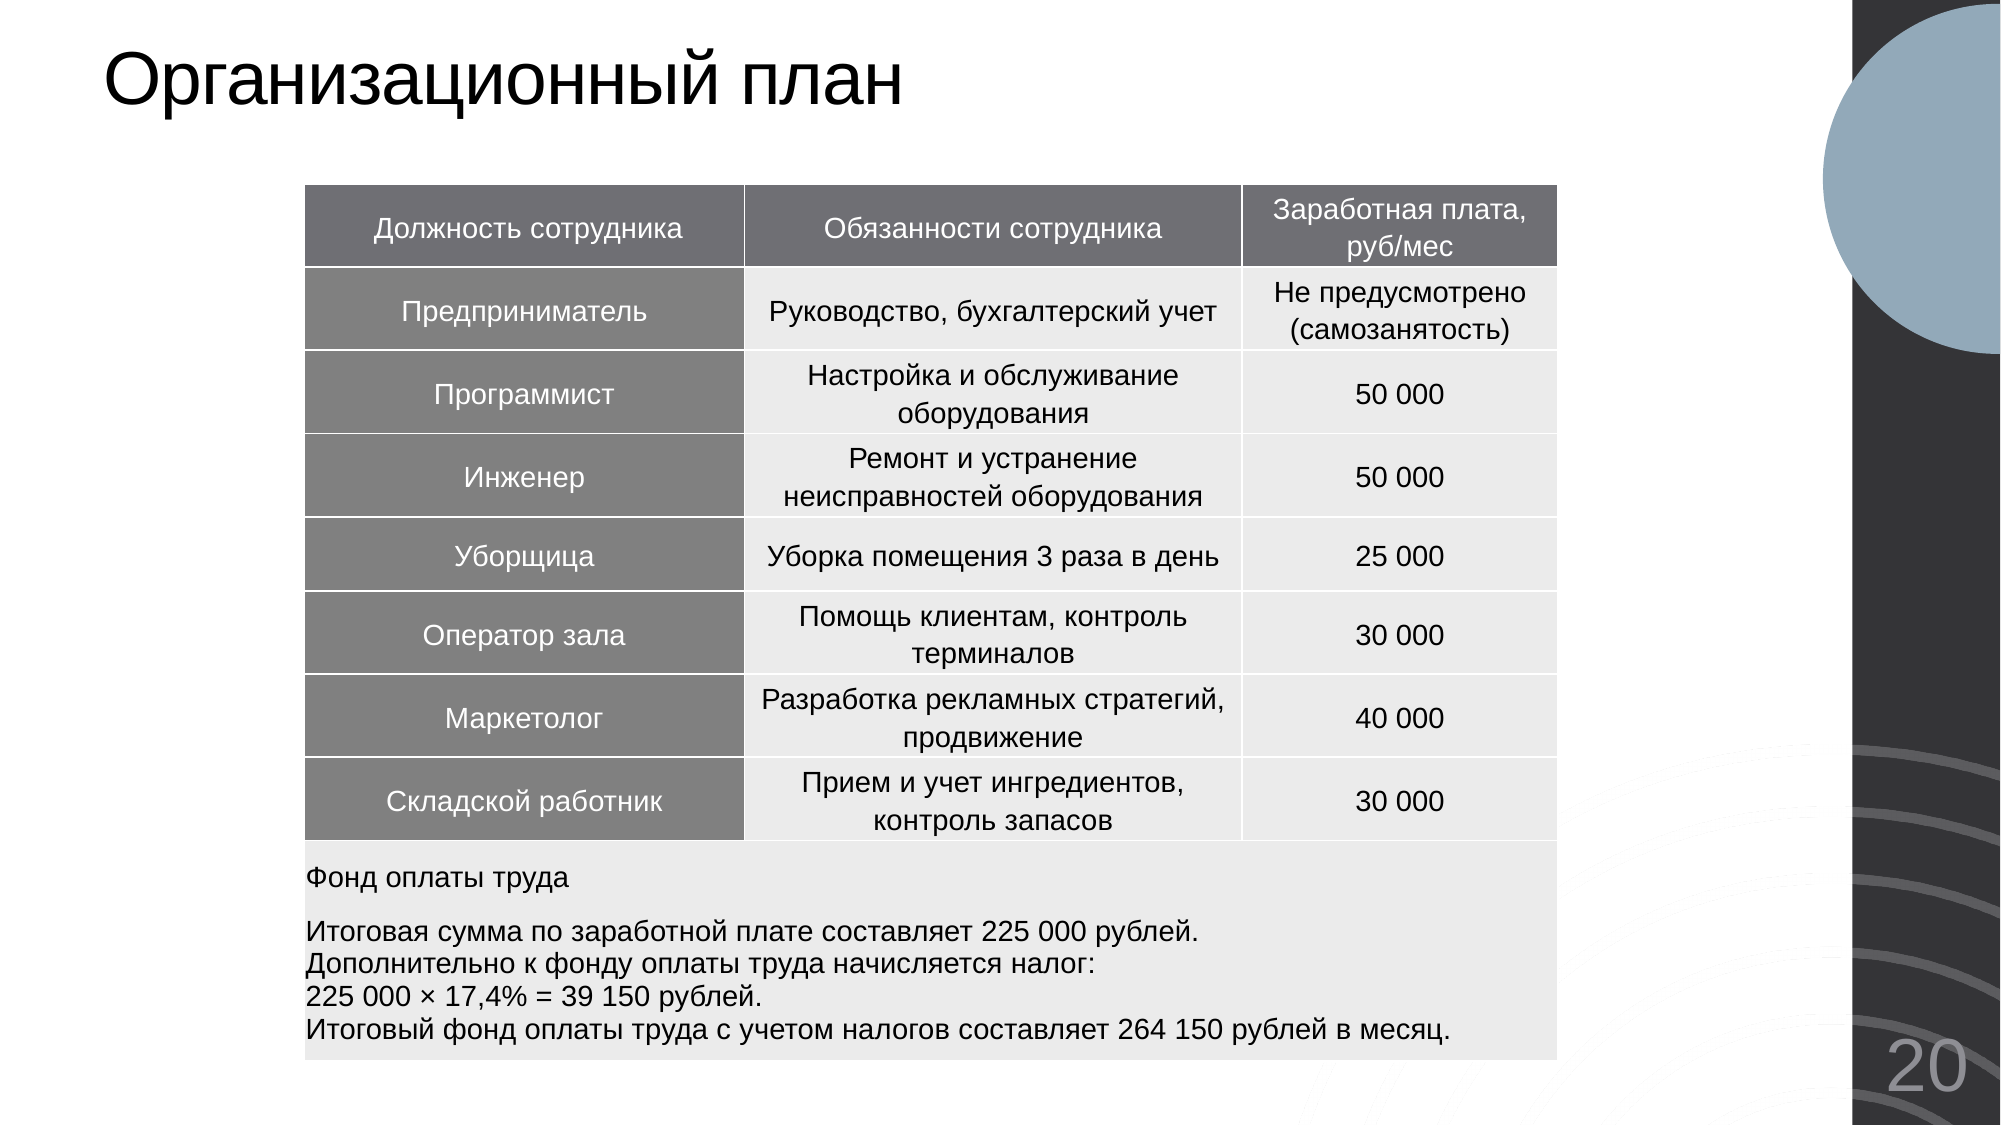

# Организационный план
| Должность сотрудника | Обязанности сотрудника | Заработная плата, руб/мес |
| --- | --- | --- |
| Предприниматель | Руководство, бухгалтерский учет | Не предусмотрено (самозанятость) |
| Программист | Настройка и обслуживание оборудования | 50 000 |
| Инженер | Ремонт и устранение неисправностей оборудования | 50 000 |
| Уборщица | Уборка помещения 3 раза в день | 25 000 |
| Оператор зала | Помощь клиентам, контроль терминалов | 30 000 |
| Маркетолог | Разработка рекламных стратегий, продвижение | 40 000 |
| Складской работник | Прием и учет ингредиентов, контроль запасов | 30 000 |
| Фонд оплаты труда Итоговая сумма по заработной плате составляет 225 000 рублей. Дополнительно к фонду оплаты труда начисляется налог: 225 000 × 17,4% = 39 150 рублей. Итоговый фонд оплаты труда с учетом налогов составляет 264 150 рублей в месяц. |  |  |
Урок 3
ПОДДЕРЖАНИЕ СПОКОЙСТВИЯ
Искусство риторики существует с древнейших времен
Как удерживать внимание во время выступлений
Как побороть страх перед аудиторией

20